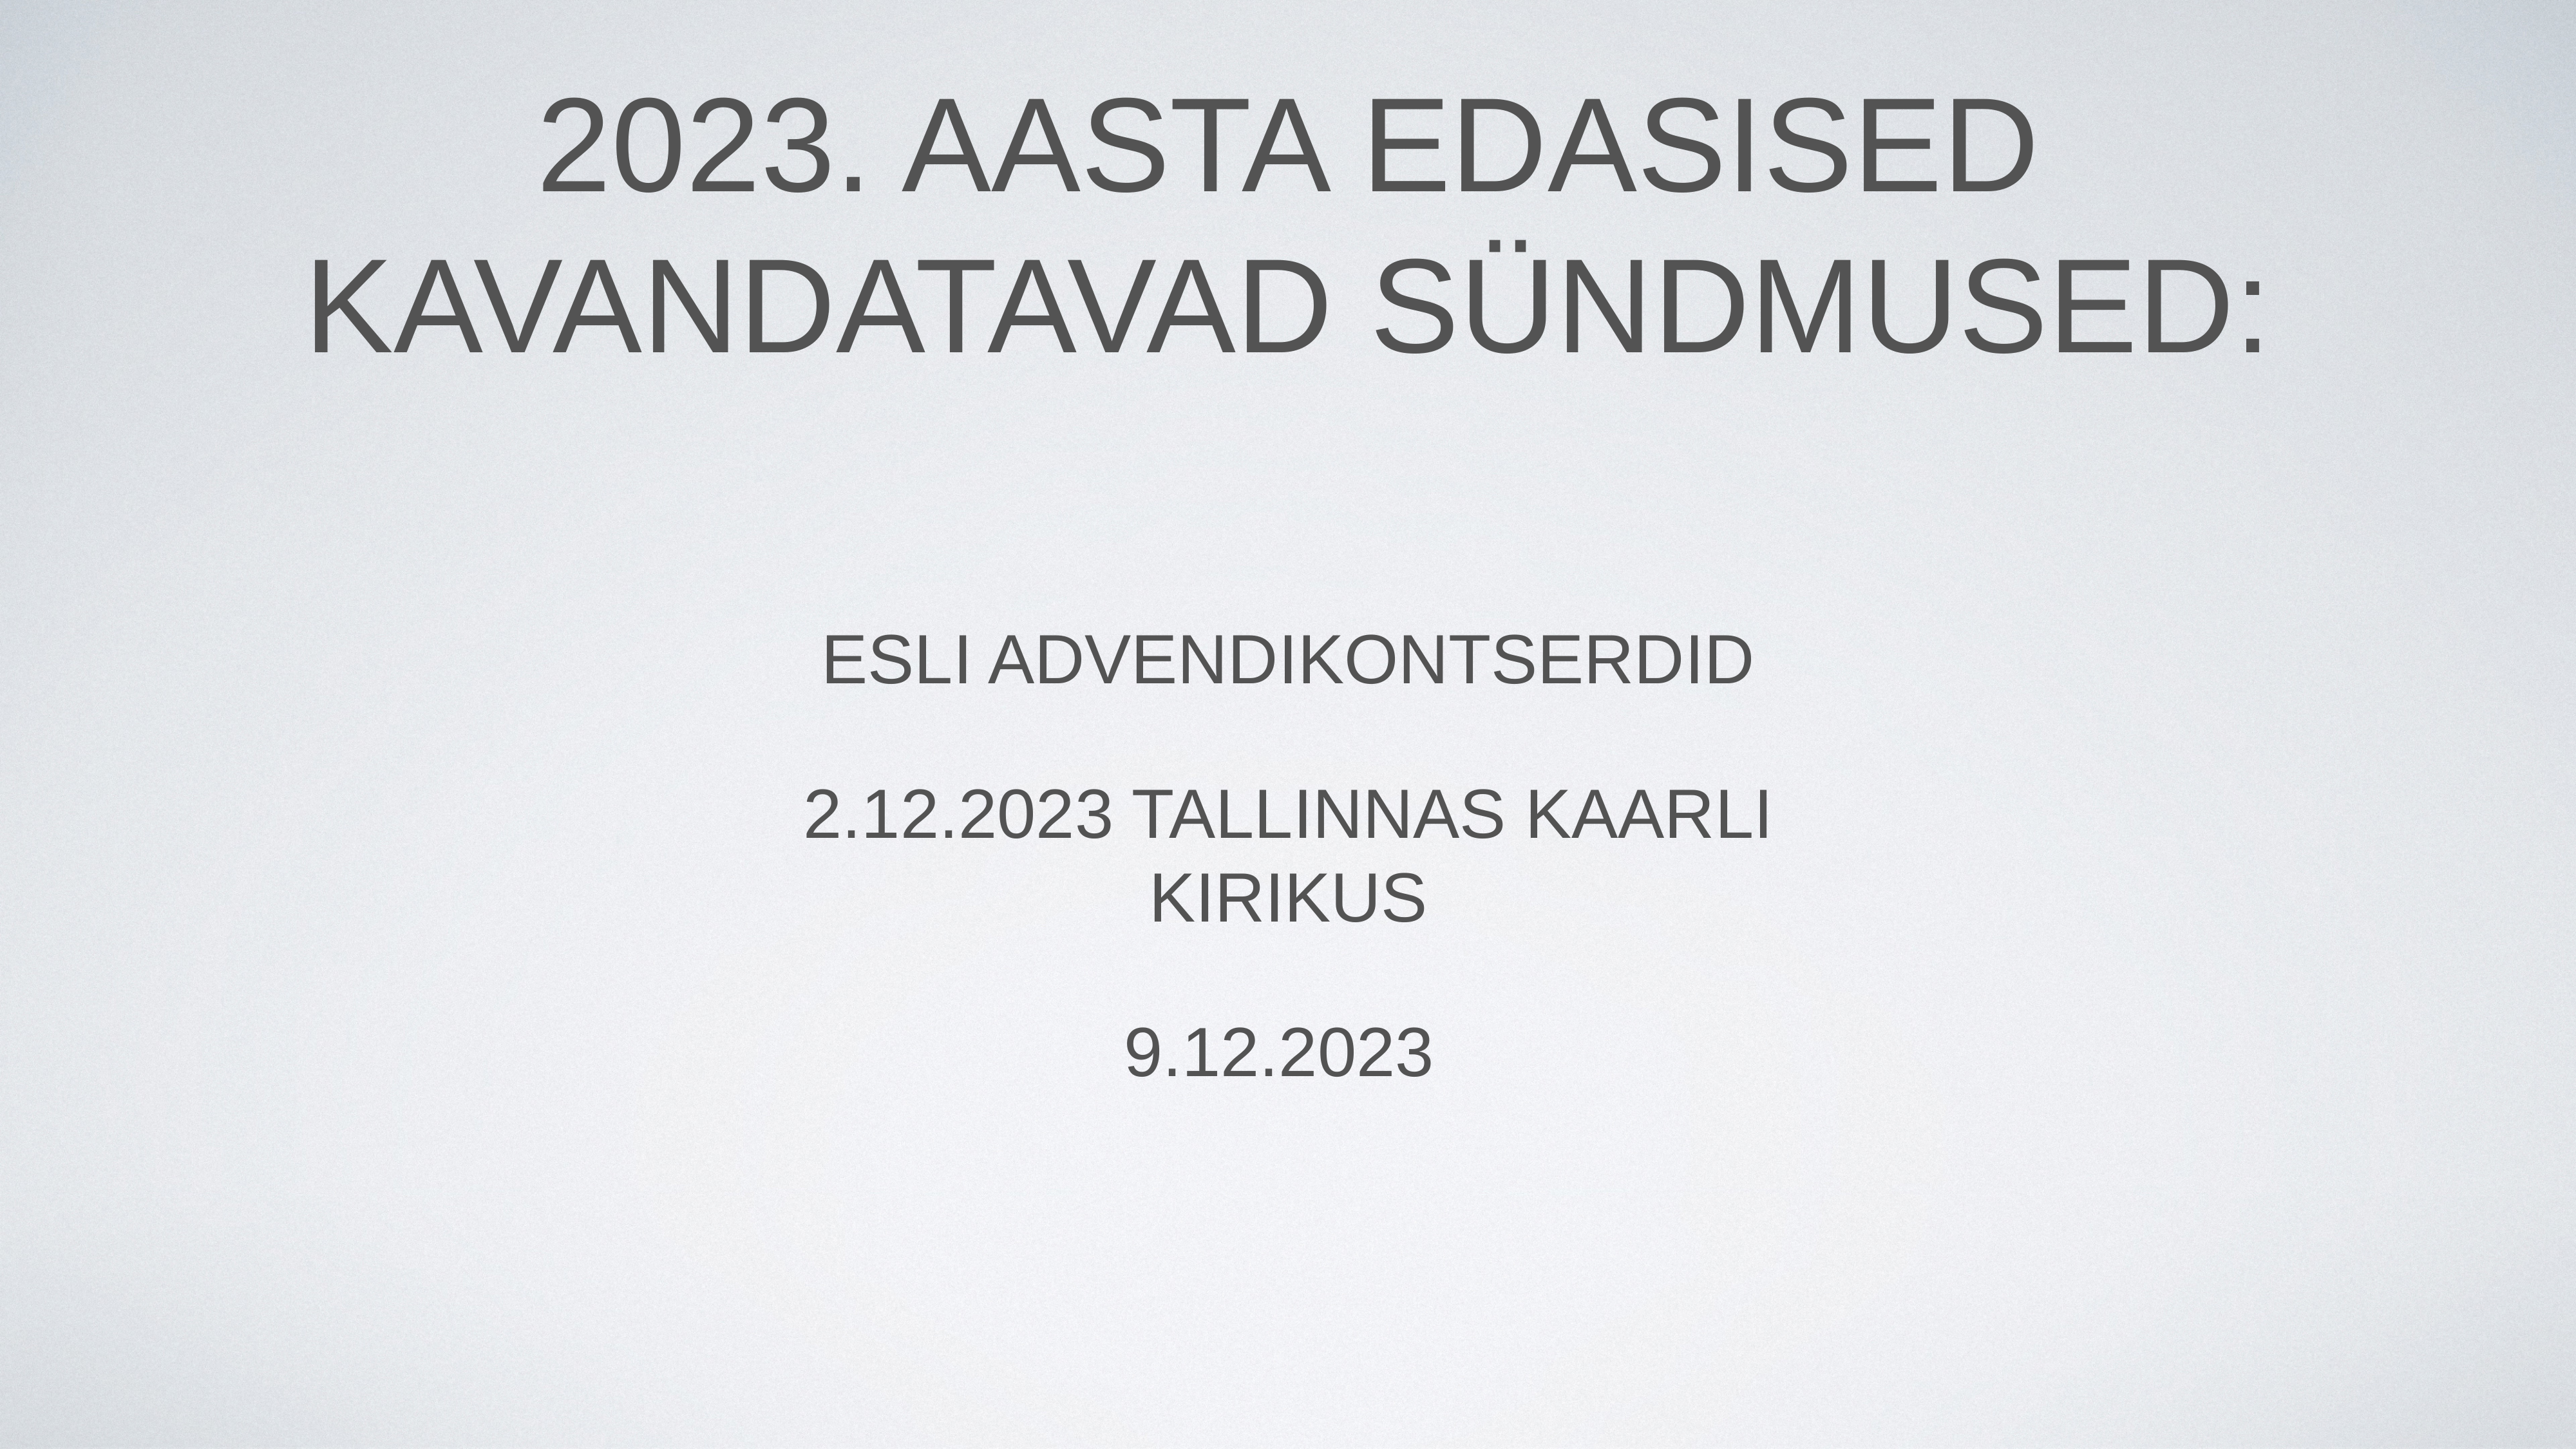

# 2023. aasta edasised kavandatavad sündmused:
ESLI ADVENDIKONTSERDID
2.12.2023 TALLINNAS KAARLI KIRIKUS
9.12.2023